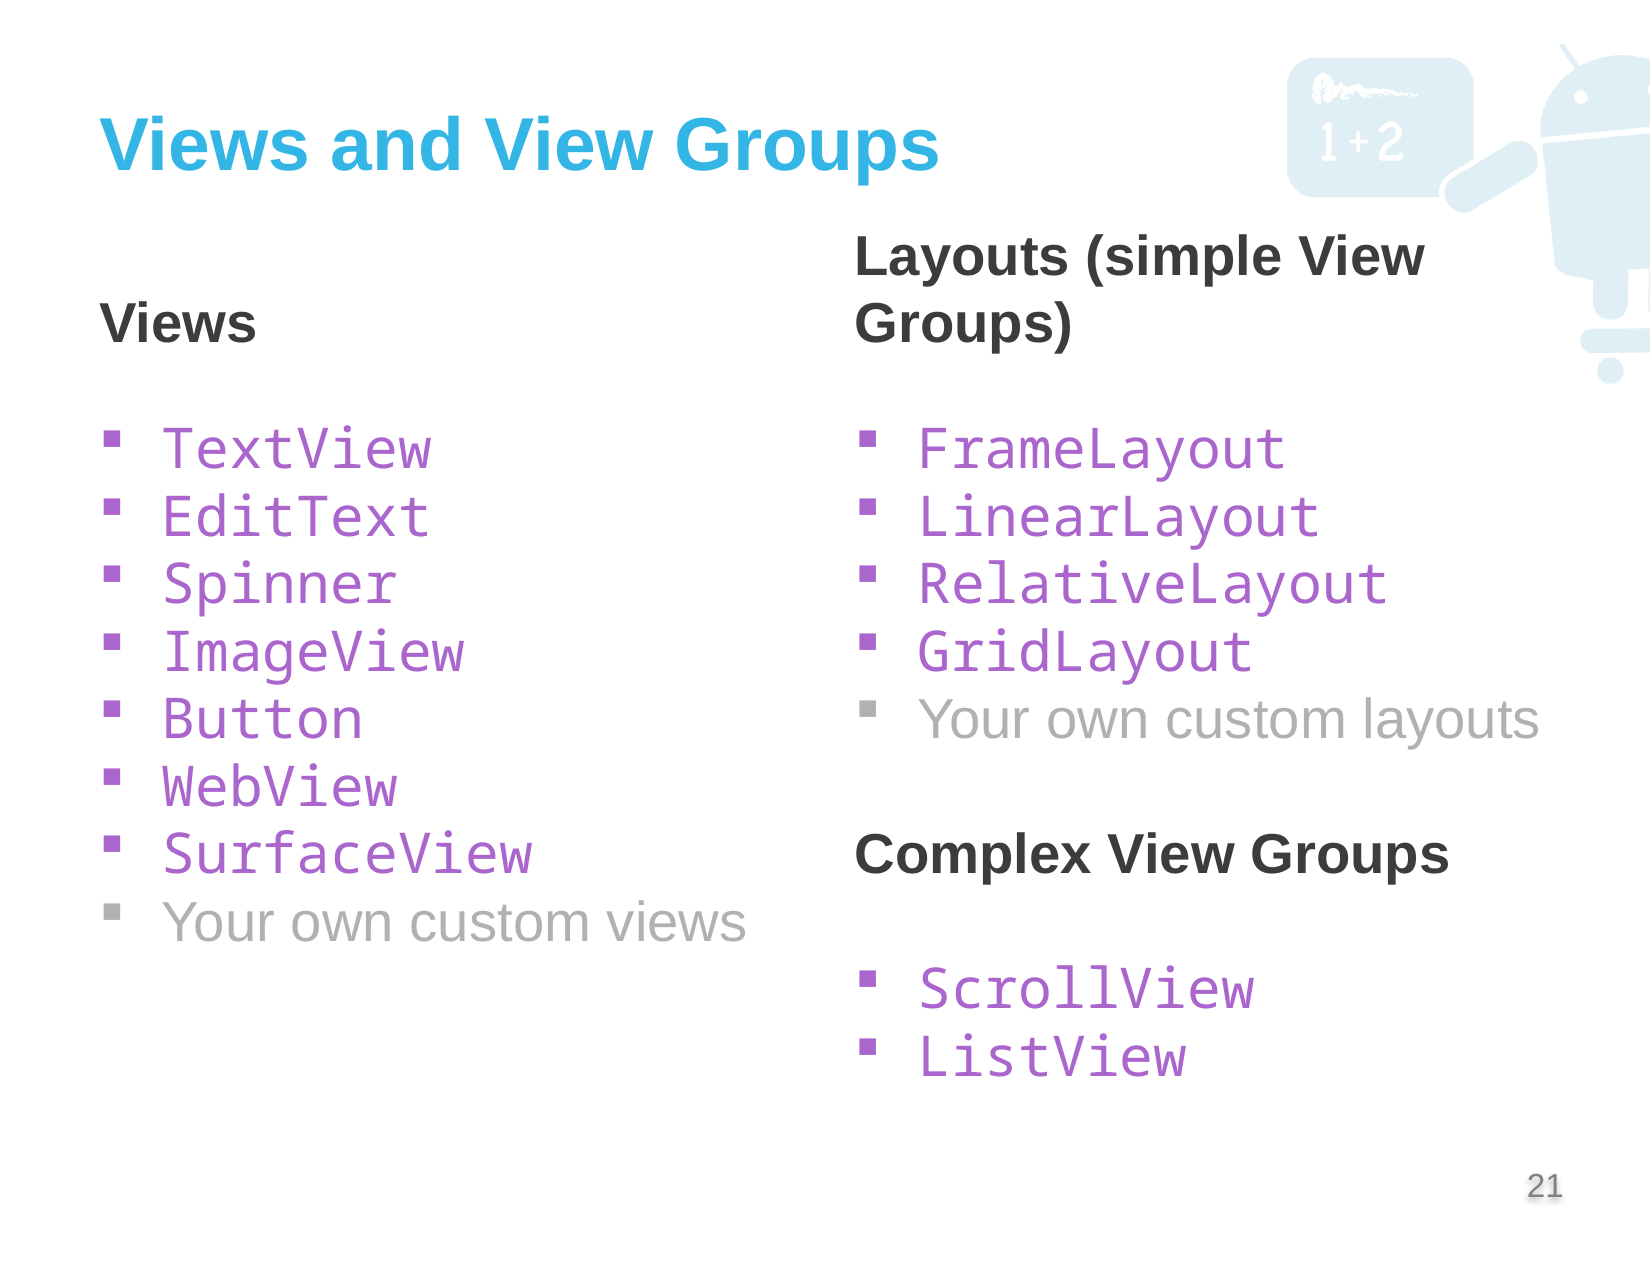

# Views and View Groups
Views
Layouts (simple View Groups)
TextView
EditText
Spinner
ImageView
Button
WebView
SurfaceView
Your own custom views
FrameLayout
LinearLayout
RelativeLayout
GridLayout
Your own custom layouts

Complex View Groups

ScrollView
ListView